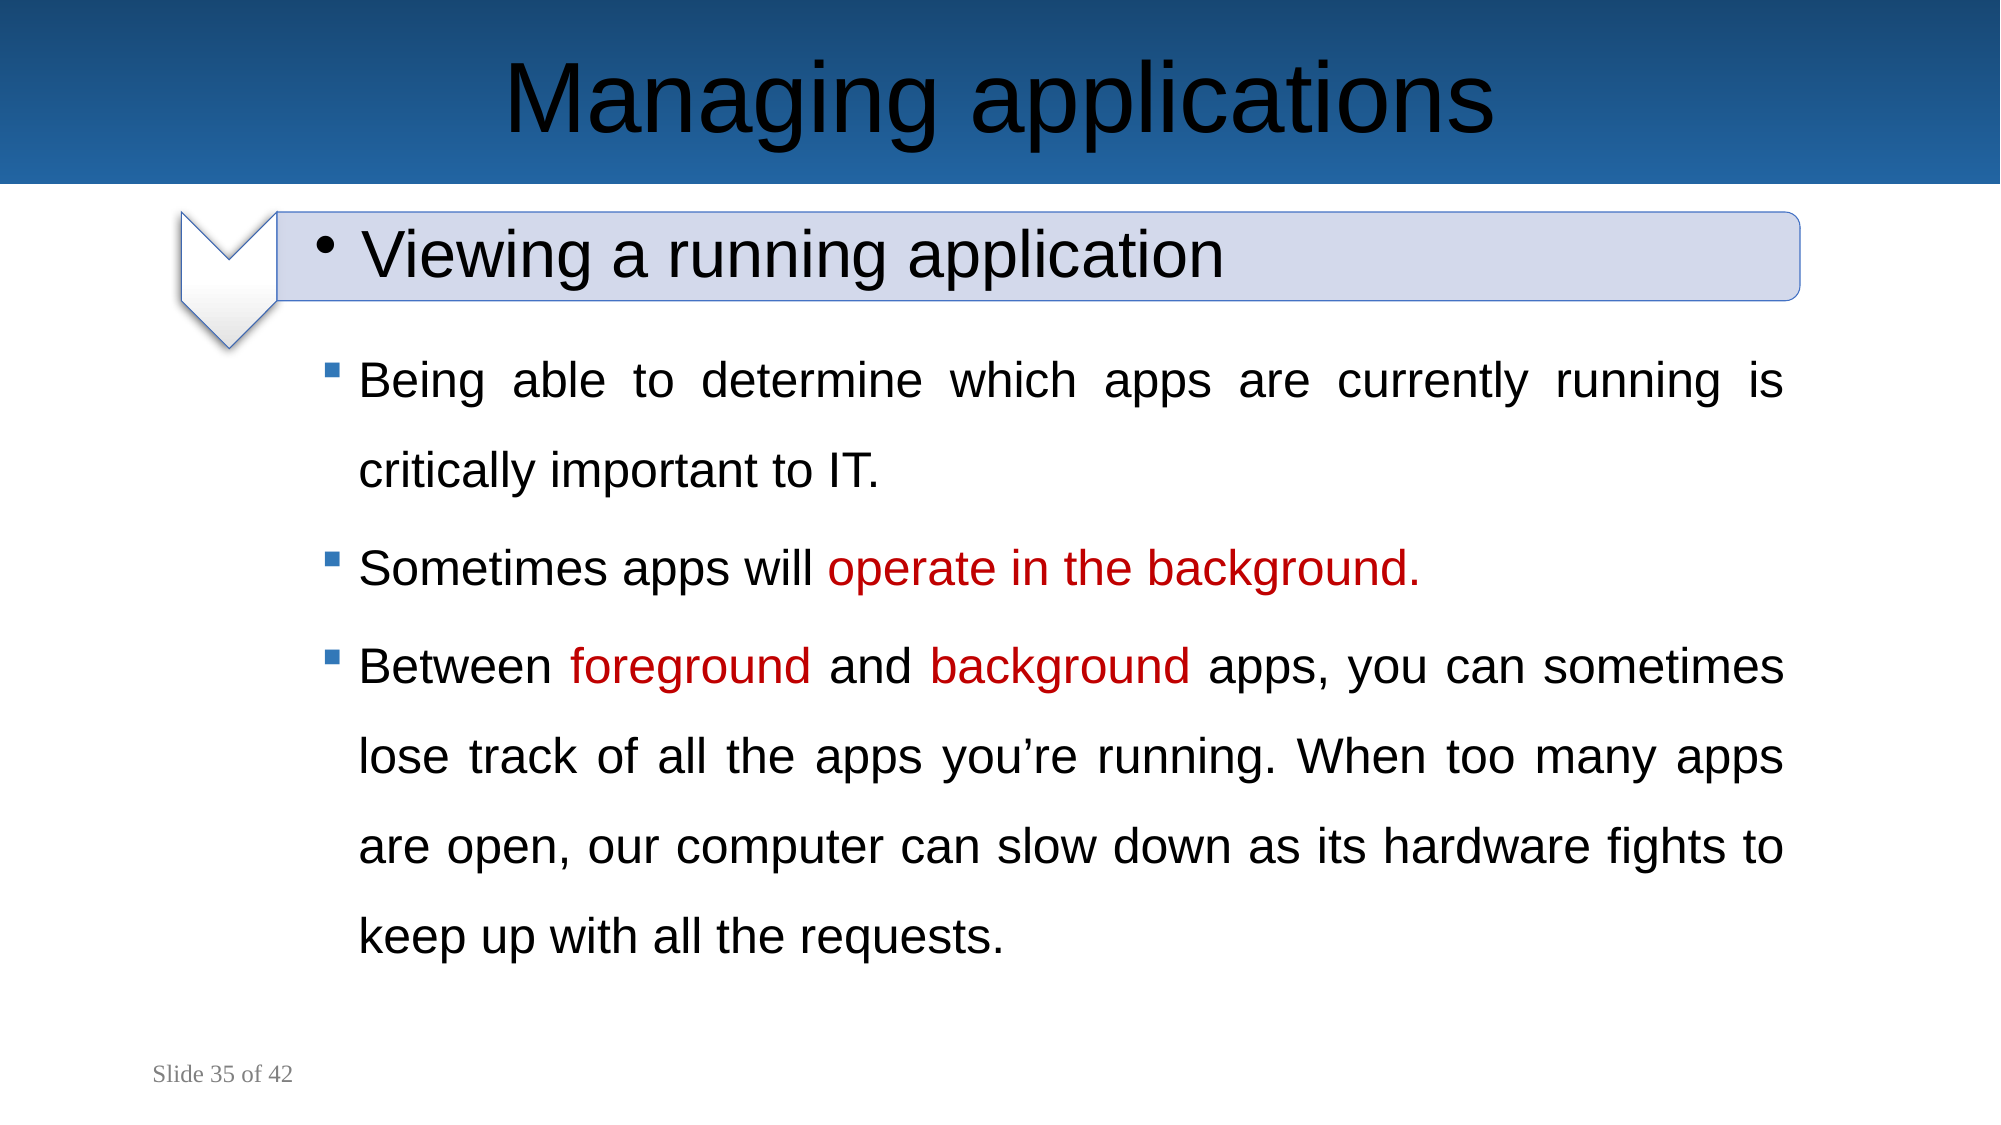

Managing applications

Viewing a running application
Being able to determine which apps are currently running is critically important to IT.
Sometimes apps will operate in the background.
Between foreground and background apps, you can sometimes lose track of all the apps you’re running. When too many apps are open, our computer can slow down as its hardware fights to keep up with all the requests.

Slide 35 of 42